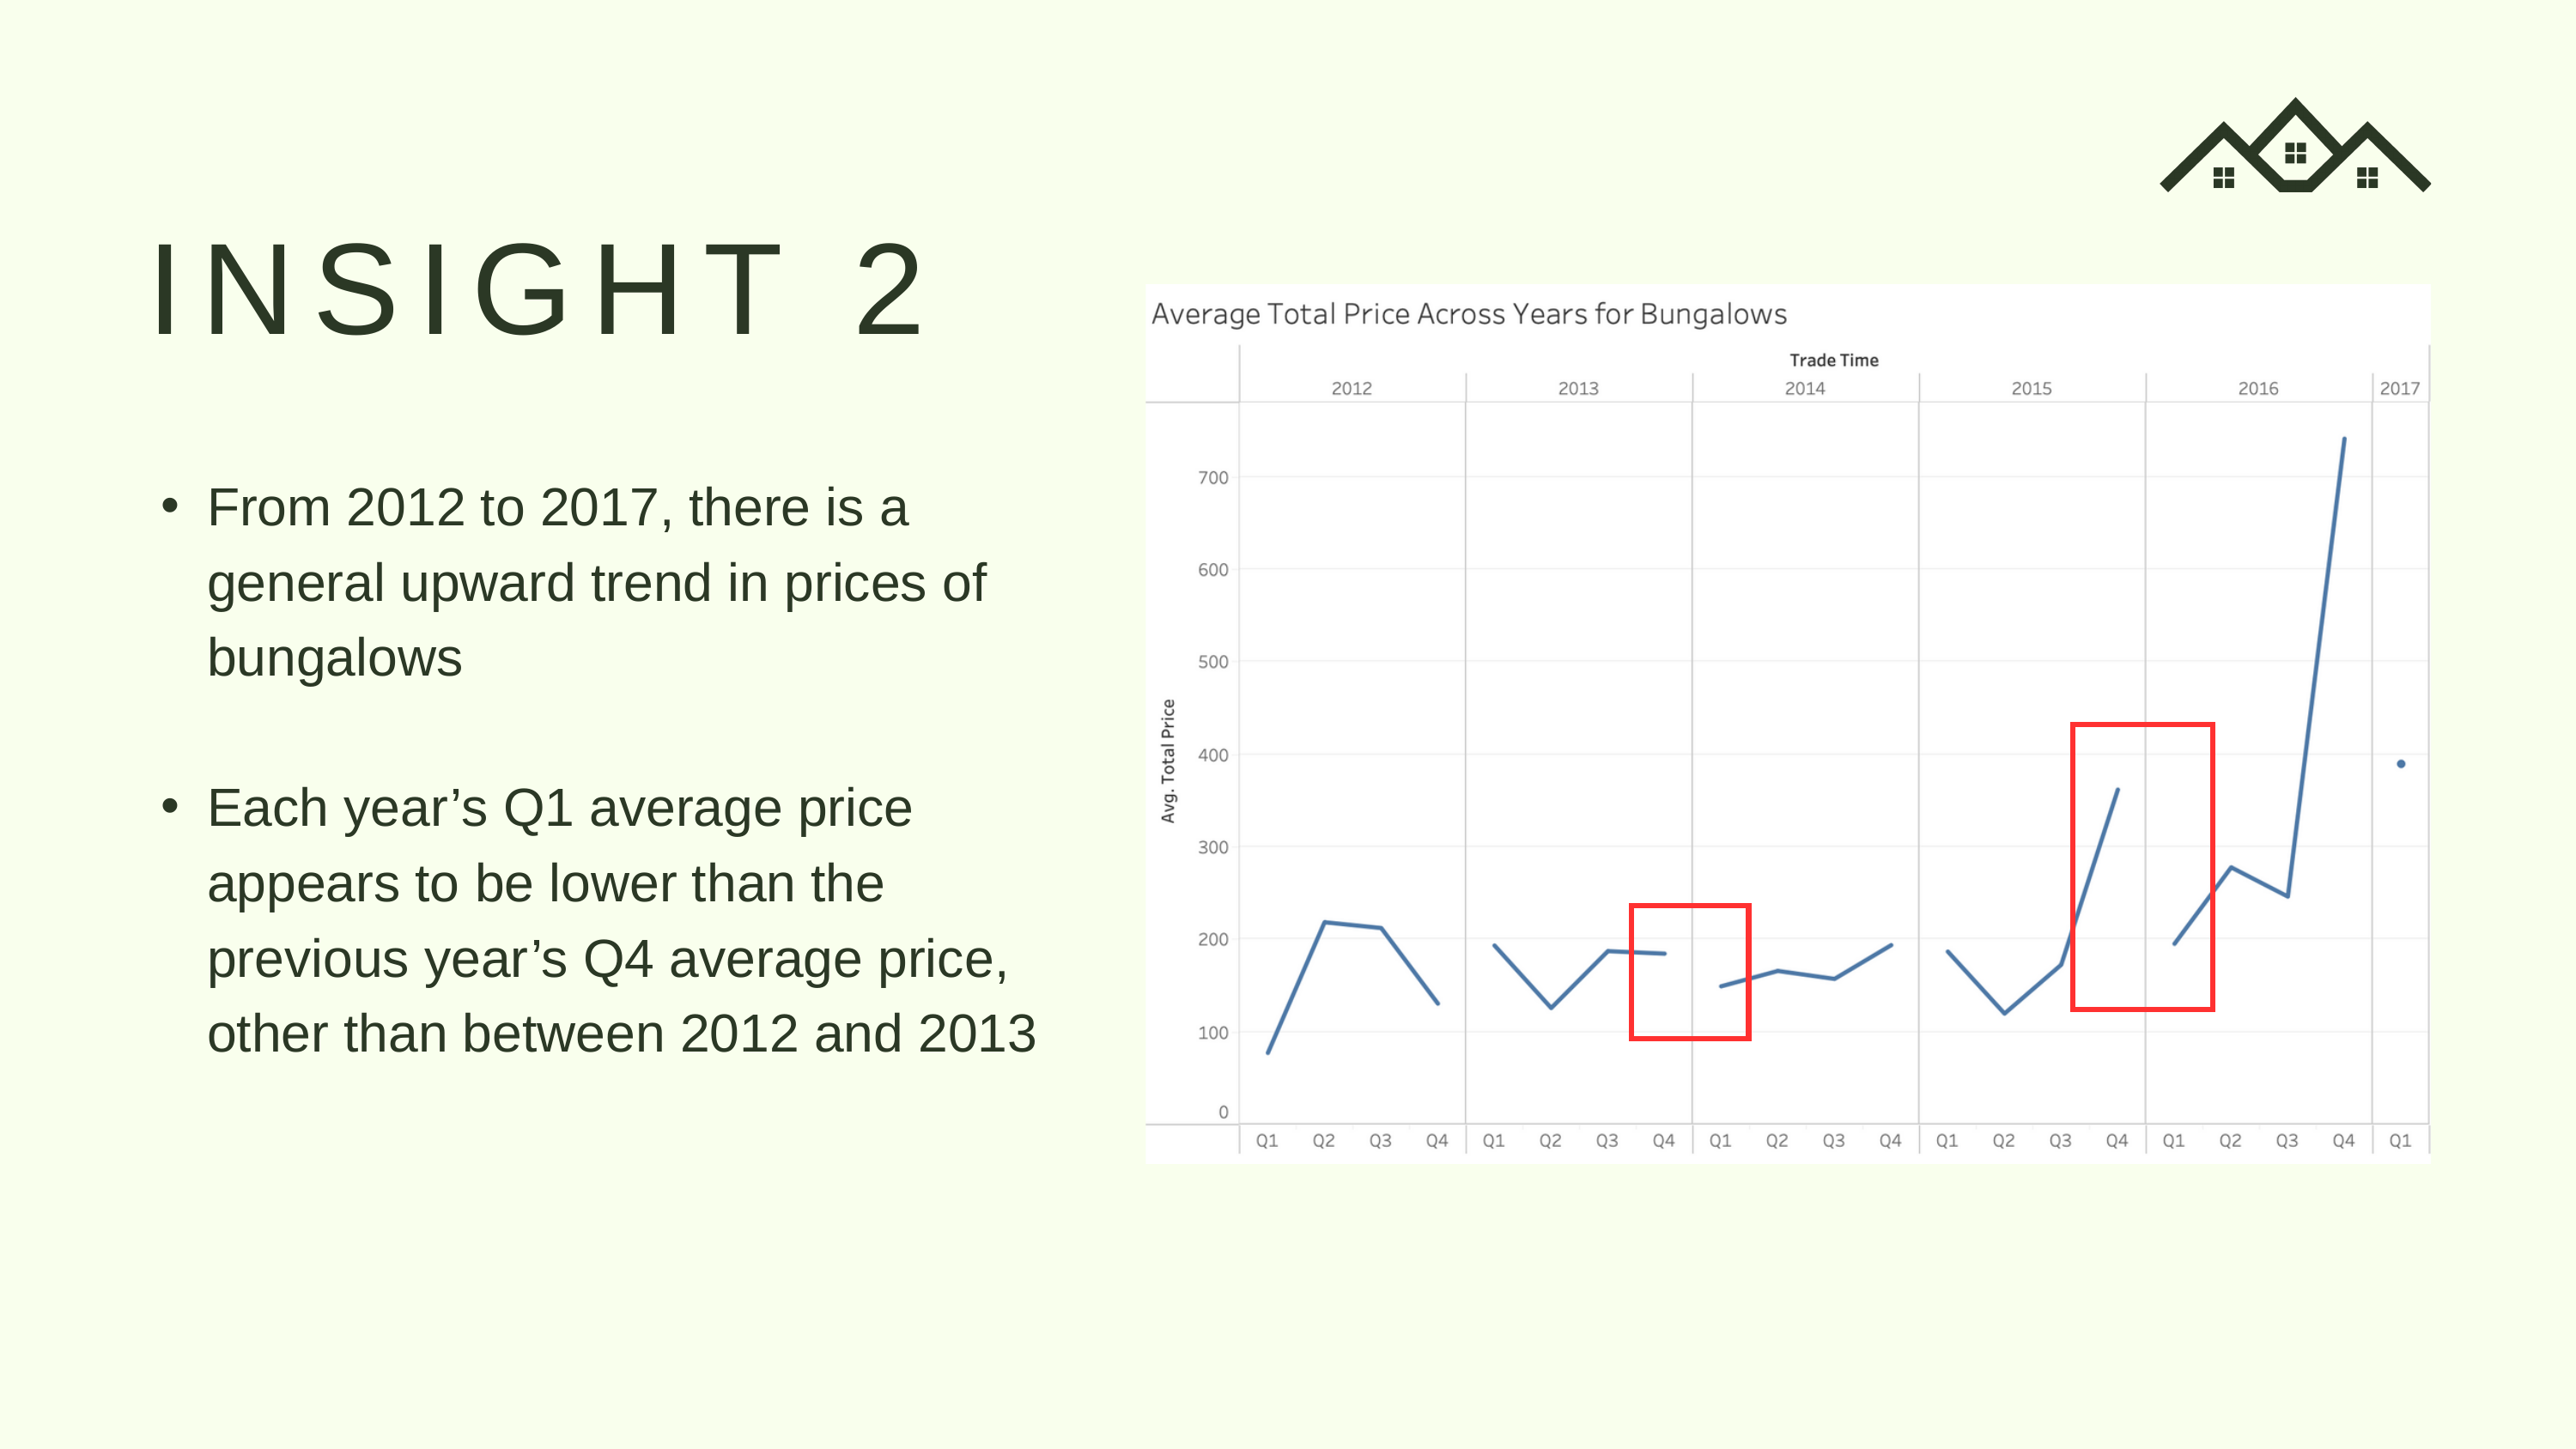

INSIGHT 2

From 2012 to 2017, there is a general upward trend in prices of bungalows

Each year’s Q1 average price appears to be lower than the previous year’s Q4 average price, other than between 2012 and 2013